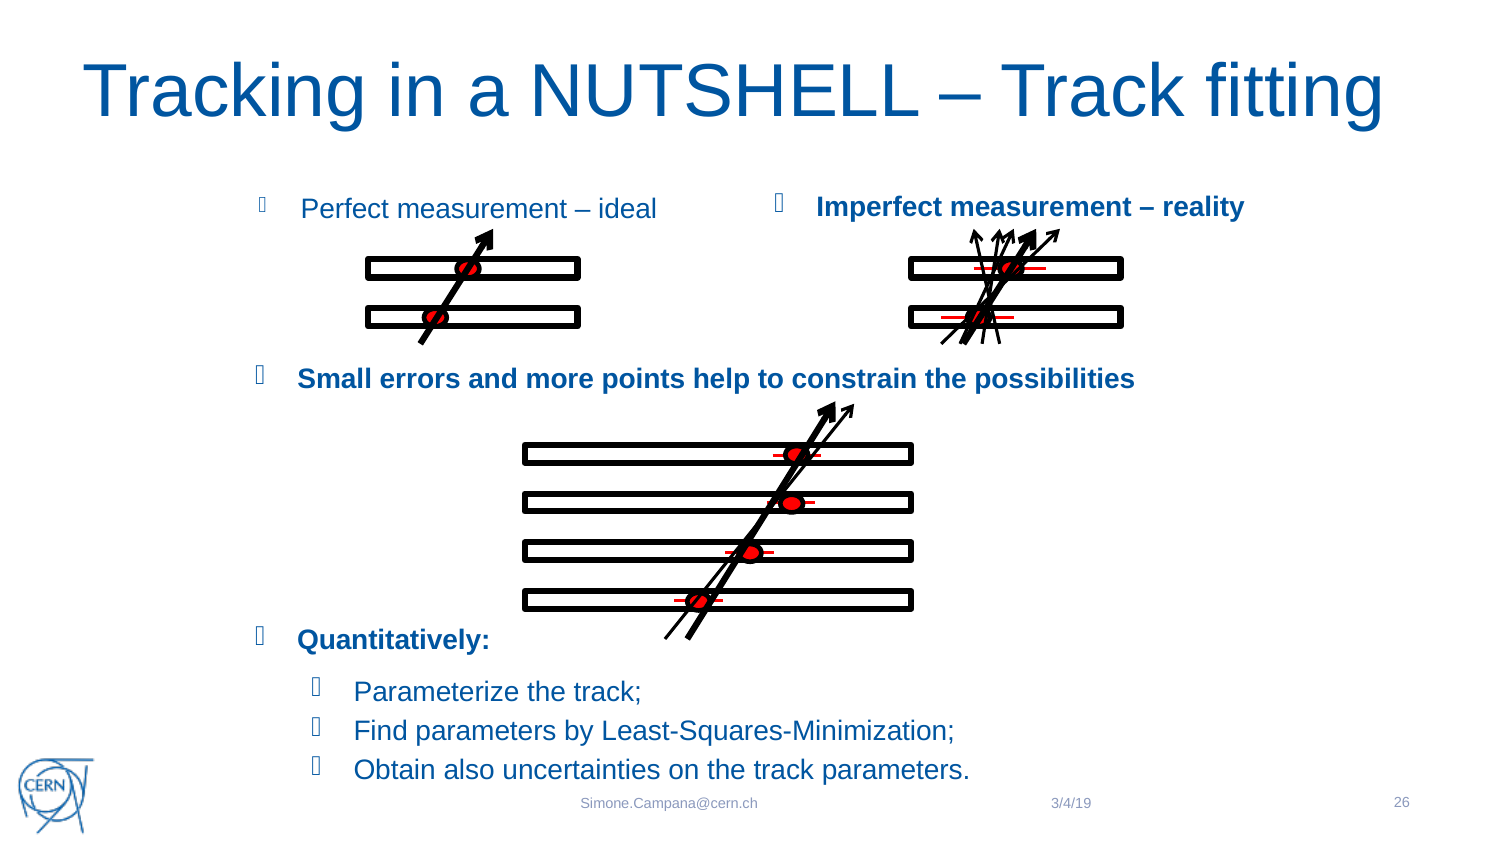

# Tracking in a NUTSHELL – Track fitting
Imperfect measurement – reality
Perfect measurement – ideal

Small errors and more points help to constrain the possibilities

Quantitatively:
Parameterize the track;
Find parameters by Least-Squares-Minimization;
Obtain also uncertainties on the track parameters.
26
3/4/19
Simone.Campana@cern.ch